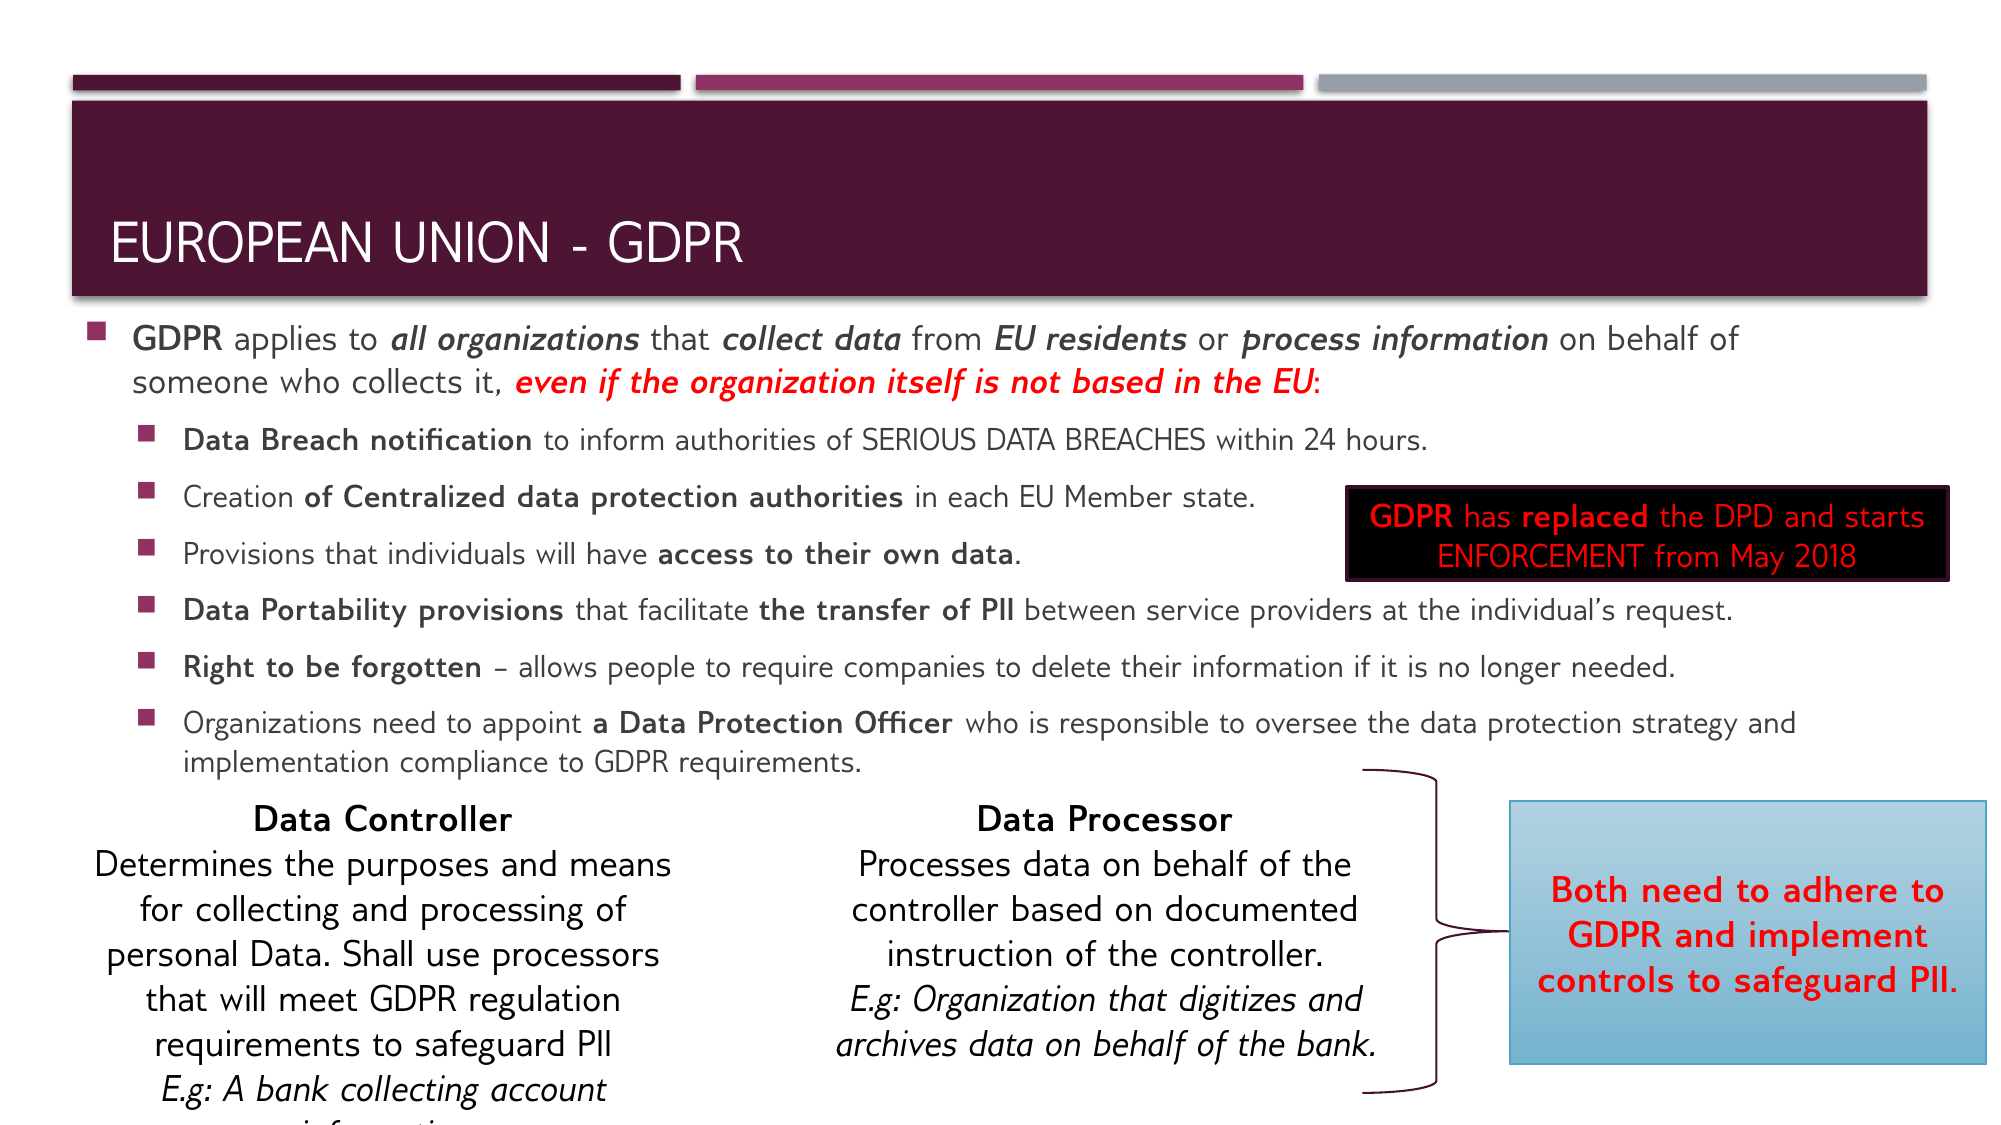

# European union - gdpr
GDPR applies to all organizations that collect data from EU residents or process information on behalf of someone who collects it, even if the organization itself is not based in the EU:
Data Breach notification to inform authorities of SERIOUS DATA BREACHES within 24 hours.
Creation of Centralized data protection authorities in each EU Member state.
Provisions that individuals will have access to their own data.
Data Portability provisions that facilitate the transfer of PII between service providers at the individual’s request.
Right to be forgotten – allows people to require companies to delete their information if it is no longer needed.
Organizations need to appoint a Data Protection Officer who is responsible to oversee the data protection strategy and implementation compliance to GDPR requirements.
GDPR has replaced the DPD and starts ENFORCEMENT from May 2018

Data Controller
Determines the purposes and means for collecting and processing of personal Data. Shall use processors that will meet GDPR regulation requirements to safeguard PII
E.g: A bank collecting account information
Data Processor
Processes data on behalf of the controller based on documented instruction of the controller.
E.g: Organization that digitizes and archives data on behalf of the bank.
Both need to adhere to GDPR and implement controls to safeguard PII.